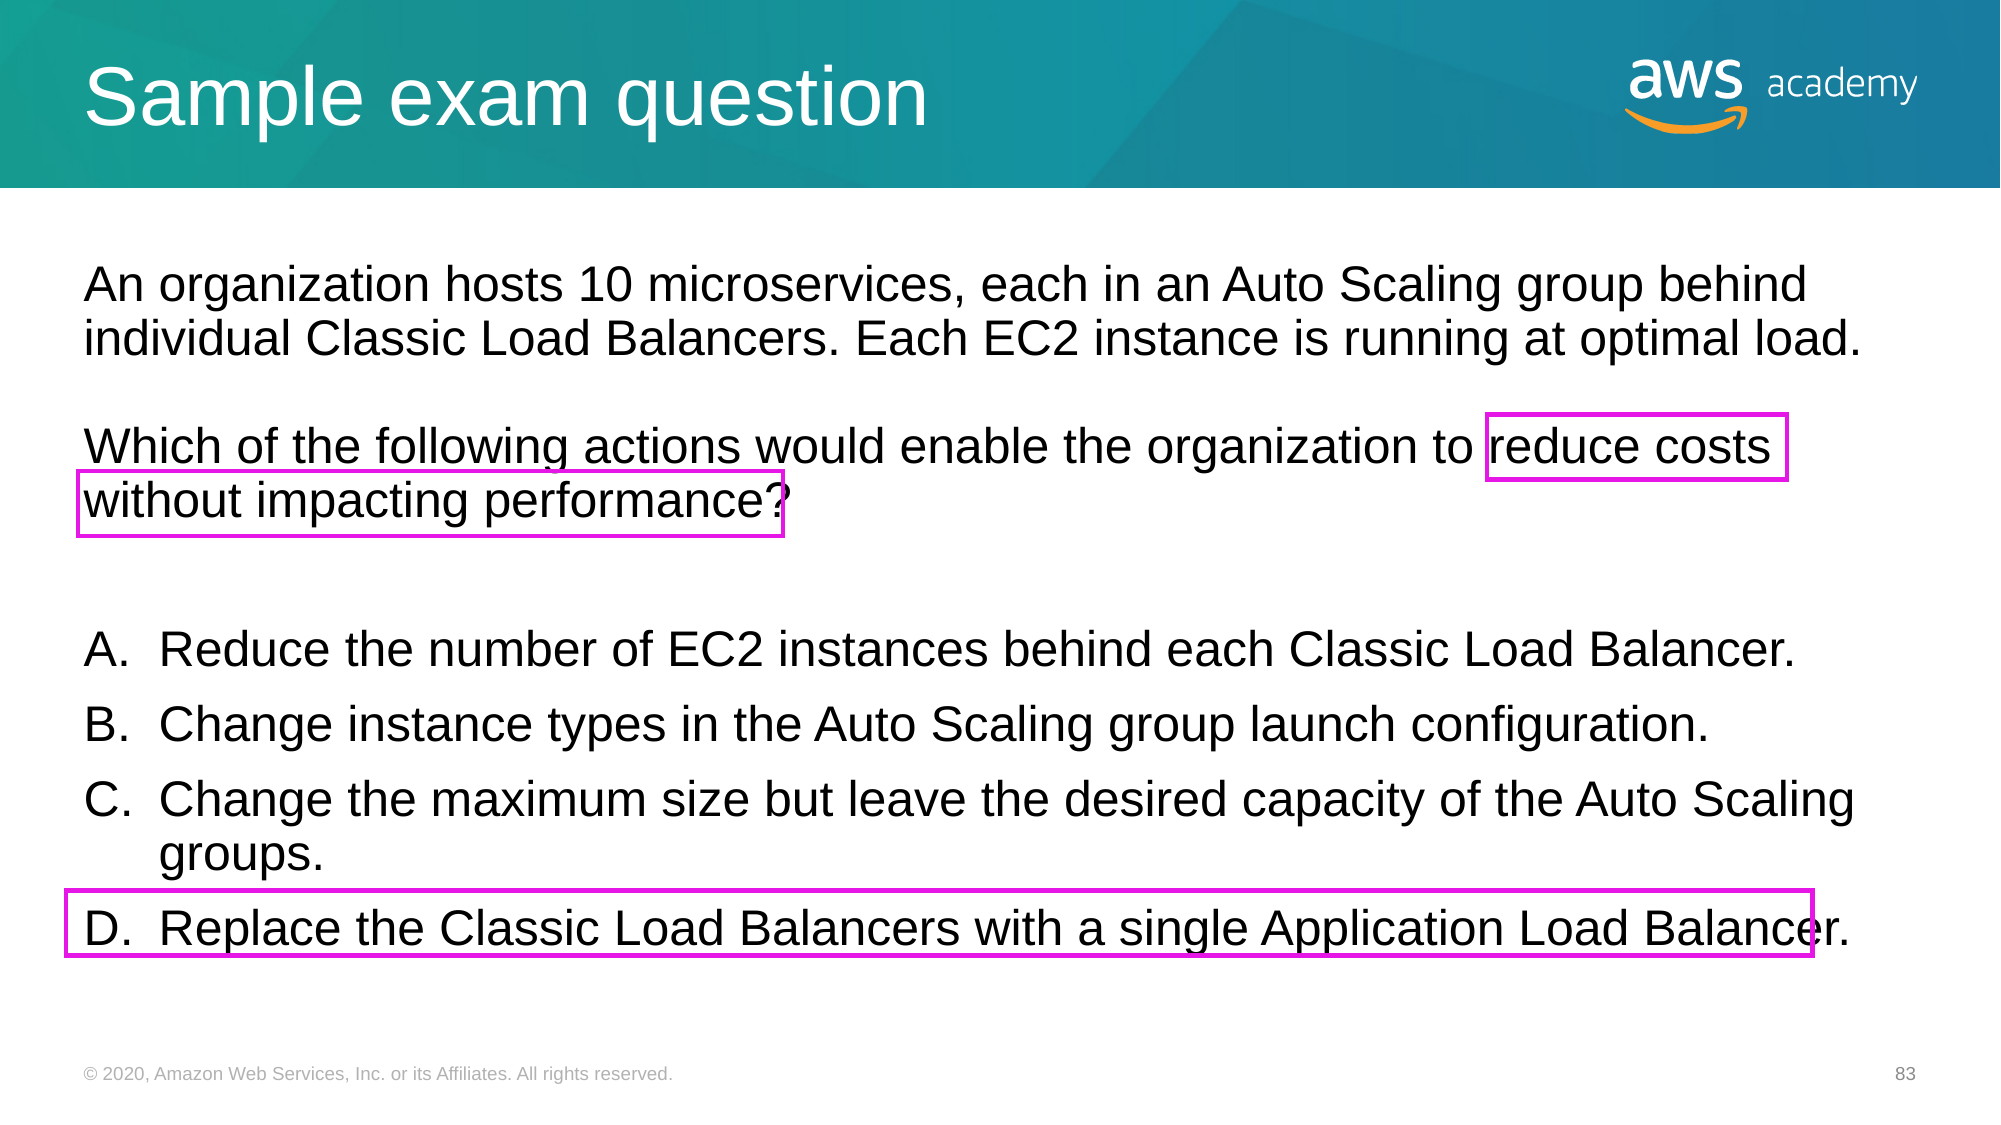

# Sample exam question
An organization hosts 10 microservices, each in an Auto Scaling group behind individual Classic Load Balancers. Each EC2 instance is running at optimal load.
Which of the following actions would enable the organization to reduce costs without impacting performance?

Reduce the number of EC2 instances behind each Classic Load Balancer.
Change instance types in the Auto Scaling group launch configuration.
Change the maximum size but leave the desired capacity of the Auto Scaling groups.
Replace the Classic Load Balancers with a single Application Load Balancer.

© 2020, Amazon Web Services, Inc. or its Affiliates. All rights reserved.
83